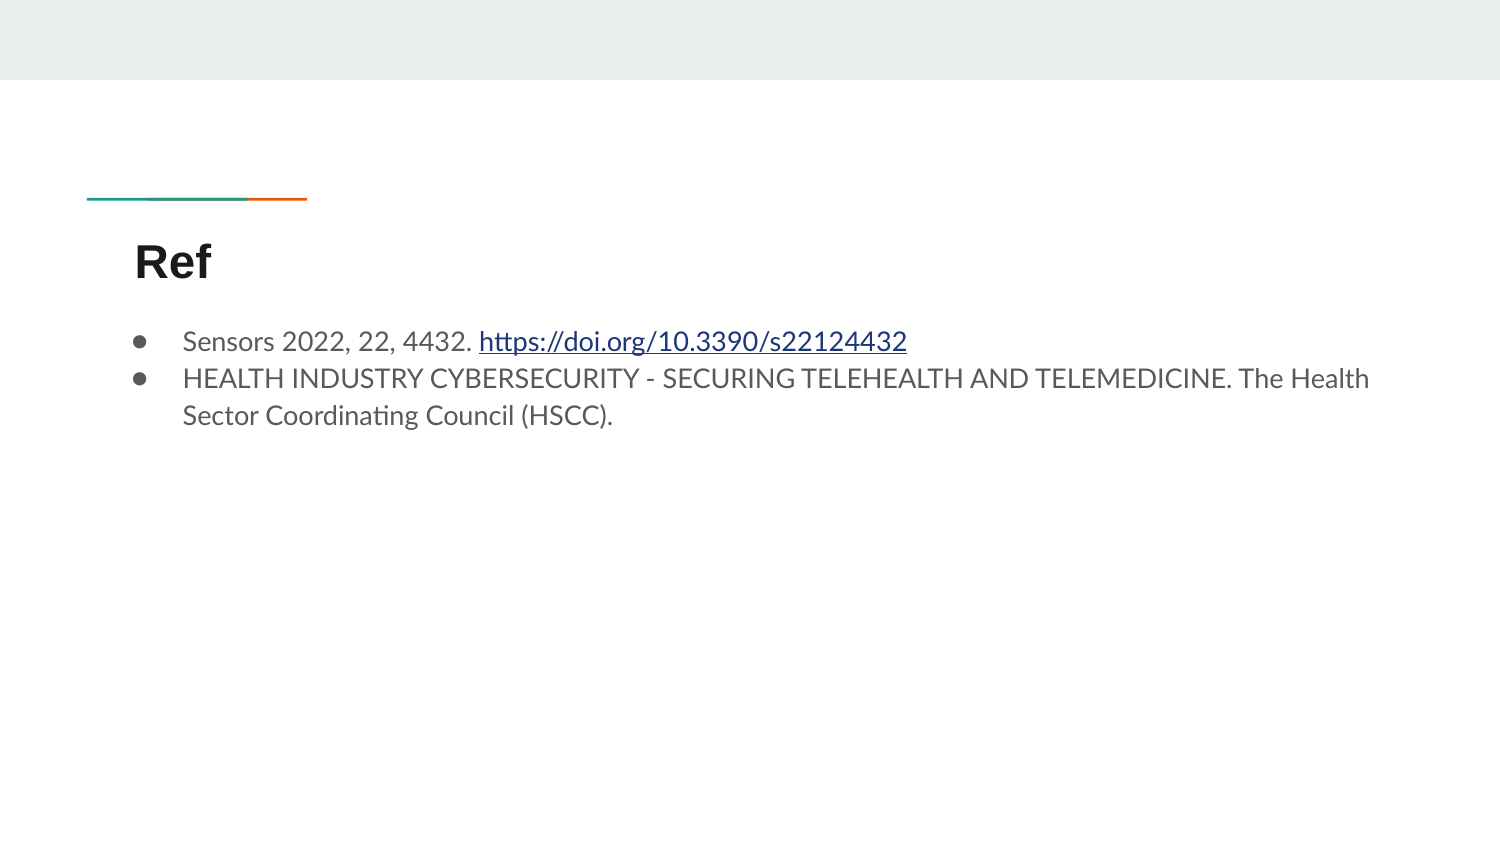

# Ref
Sensors 2022, 22, 4432. https://doi.org/10.3390/s22124432
HEALTH INDUSTRY CYBERSECURITY - SECURING TELEHEALTH AND TELEMEDICINE. The Health Sector Coordinating Council (HSCC).